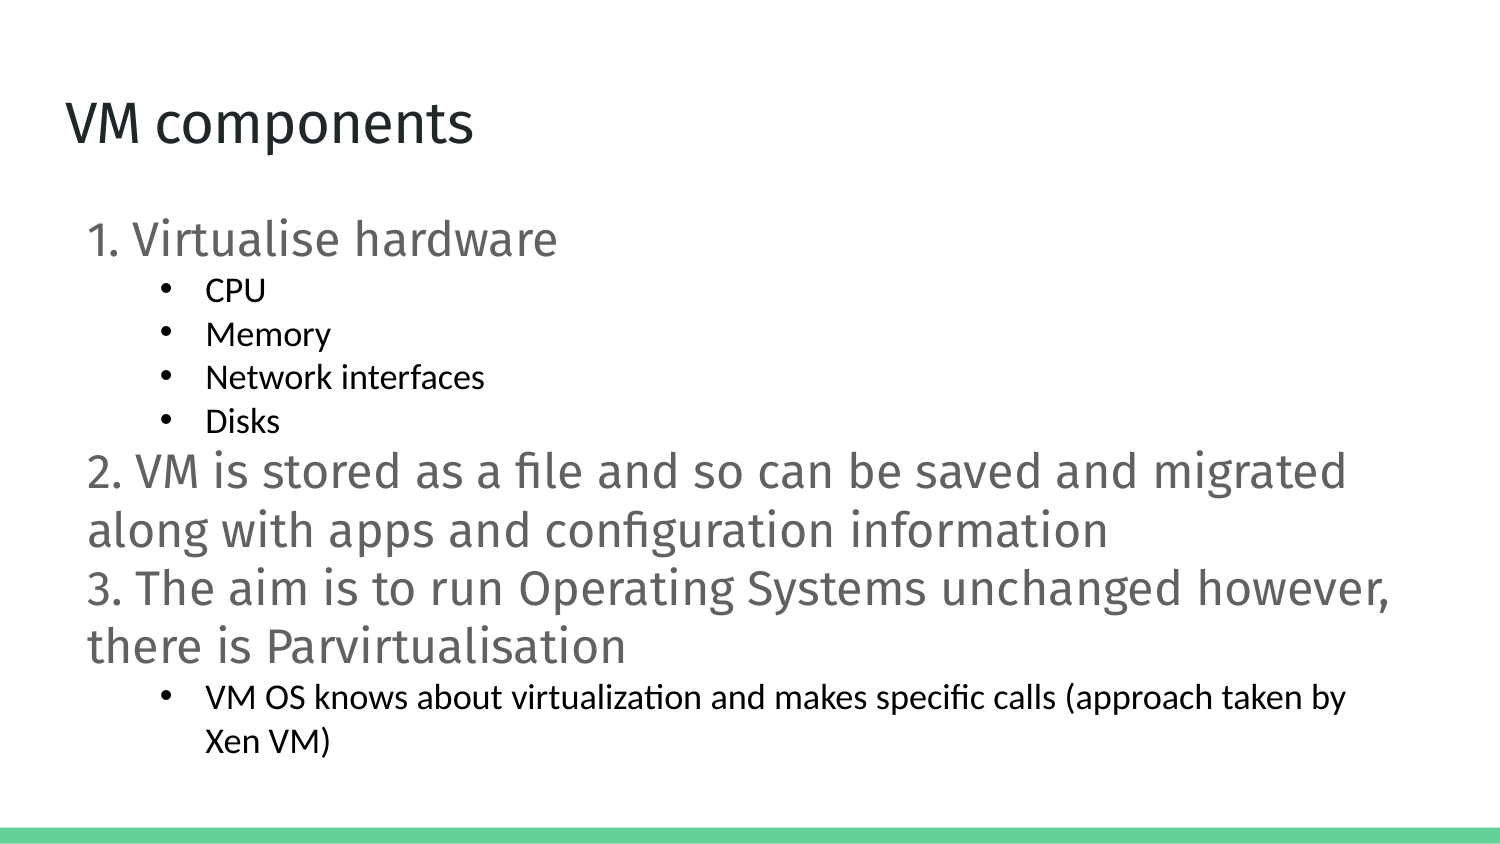

VM components
1. Virtualise hardware
CPU
Memory
Network interfaces
Disks
2. VM is stored as a file and so can be saved and migrated along with apps and configuration information
3. The aim is to run Operating Systems unchanged however, there is Parvirtualisation
VM OS knows about virtualization and makes specific calls (approach taken by Xen VM)

# VM Components